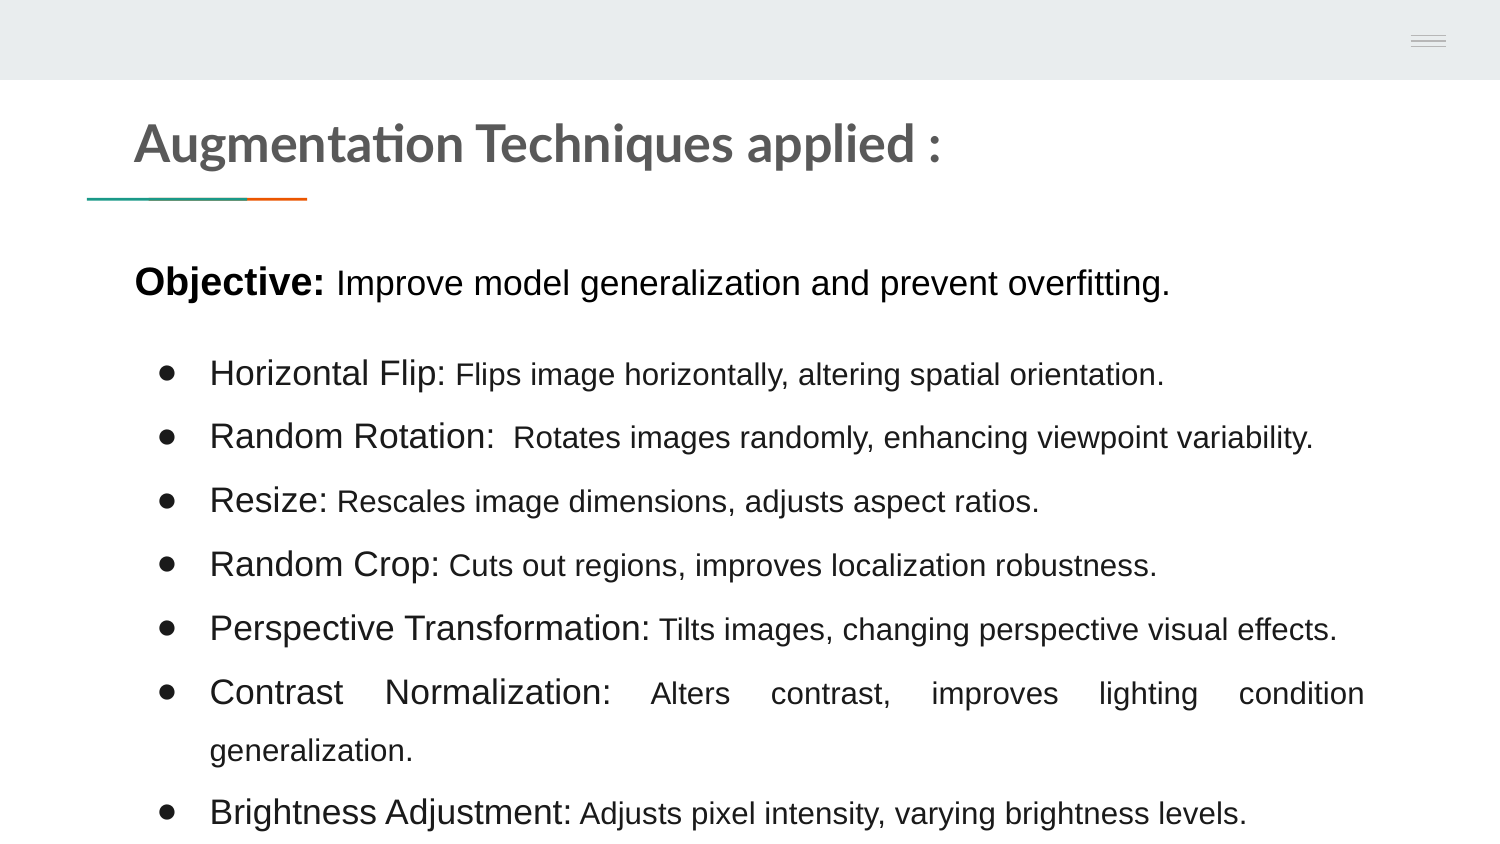

# Augmentation Techniques applied :
Objective: Improve model generalization and prevent overfitting.
Horizontal Flip: Flips image horizontally, altering spatial orientation.
Random Rotation:  Rotates images randomly, enhancing viewpoint variability.
Resize: Rescales image dimensions, adjusts aspect ratios.
Random Crop: Cuts out regions, improves localization robustness.
Perspective Transformation: Tilts images, changing perspective visual effects.
Contrast Normalization: Alters contrast, improves lighting condition generalization.
Brightness Adjustment: Adjusts pixel intensity, varying brightness levels.